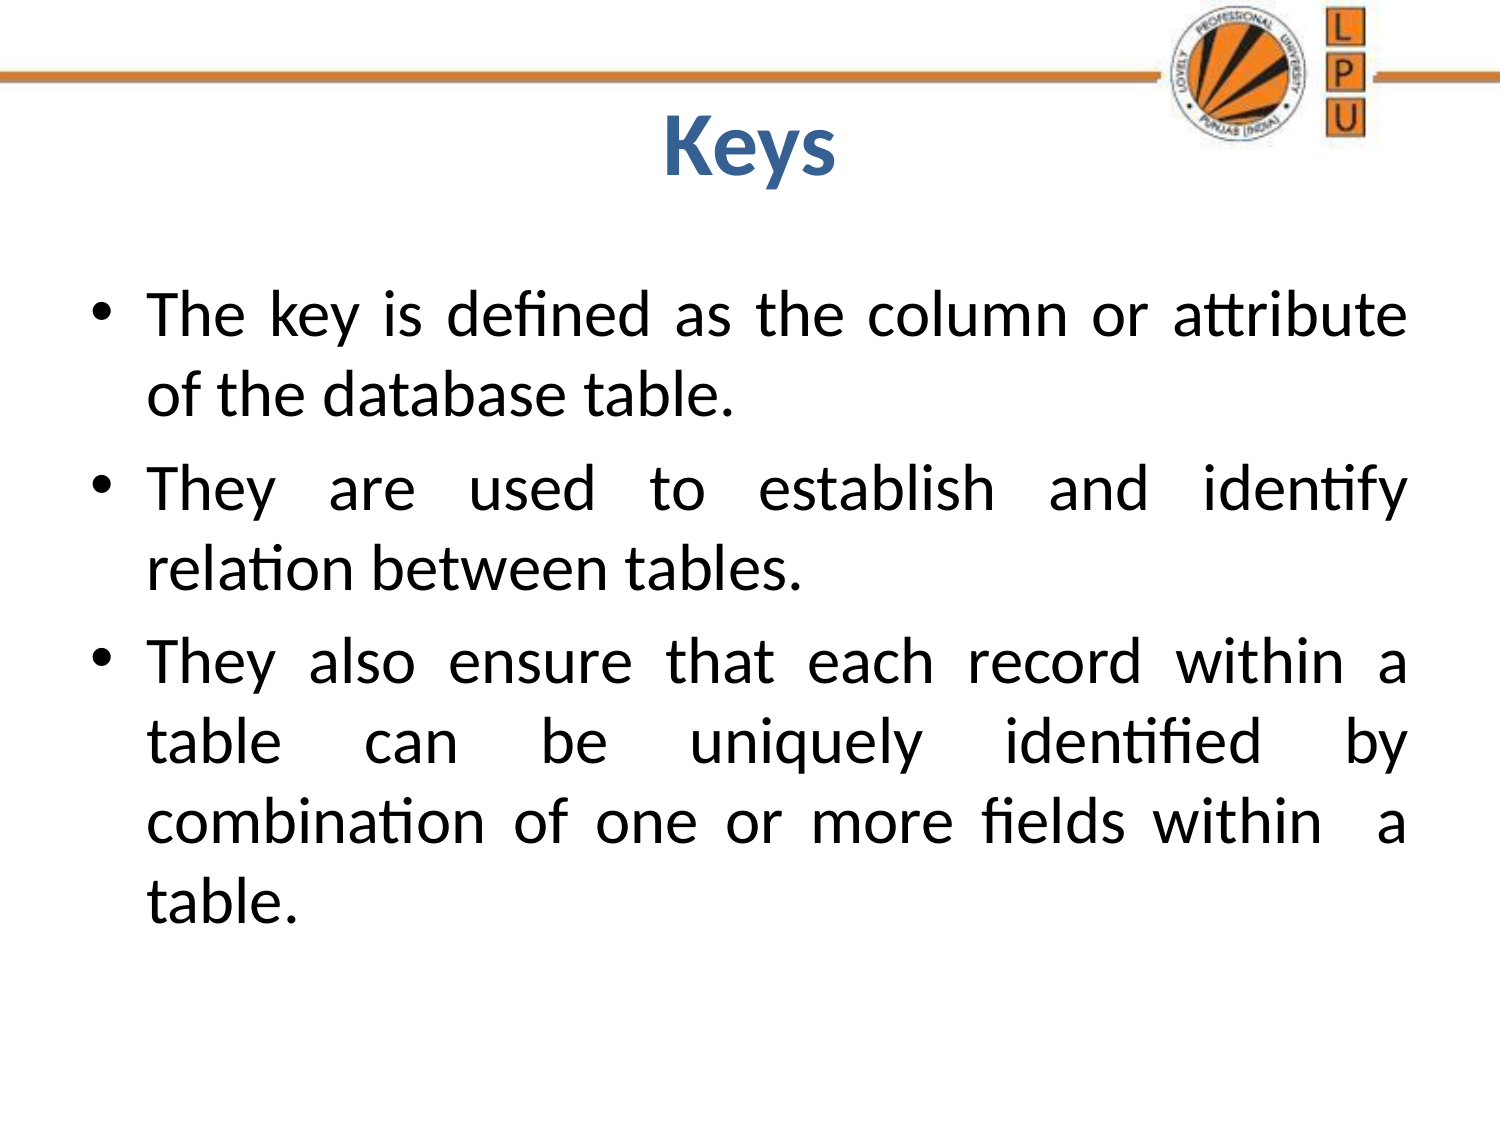

# Keys
The key is defined as the column or attribute of the database table.
They are used to establish and identify relation between tables.
They also ensure that each record within a table can be uniquely identified by combination of one or more fields within  a table.